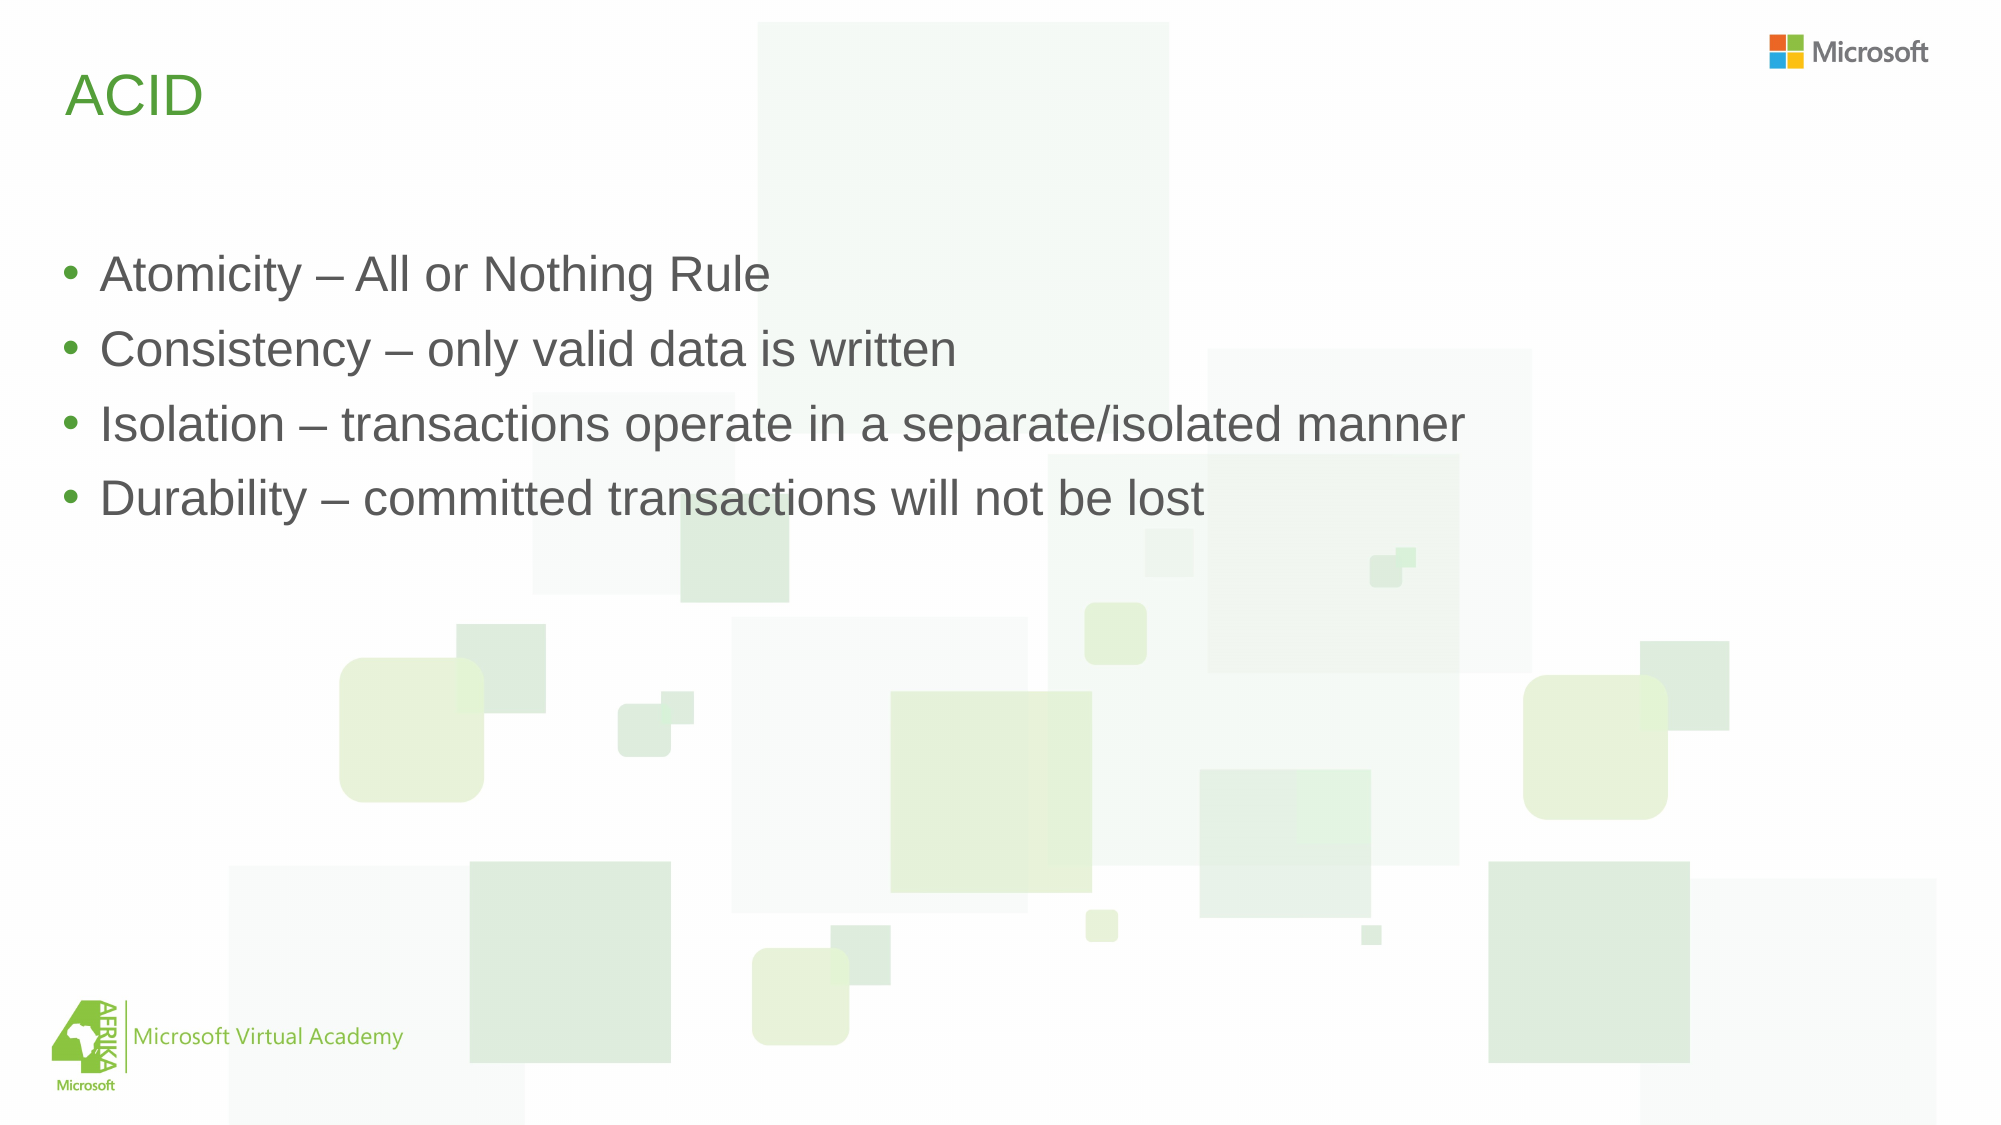

# ACID
Atomicity – All or Nothing Rule
Consistency – only valid data is written
Isolation – transactions operate in a separate/isolated manner
Durability – committed transactions will not be lost